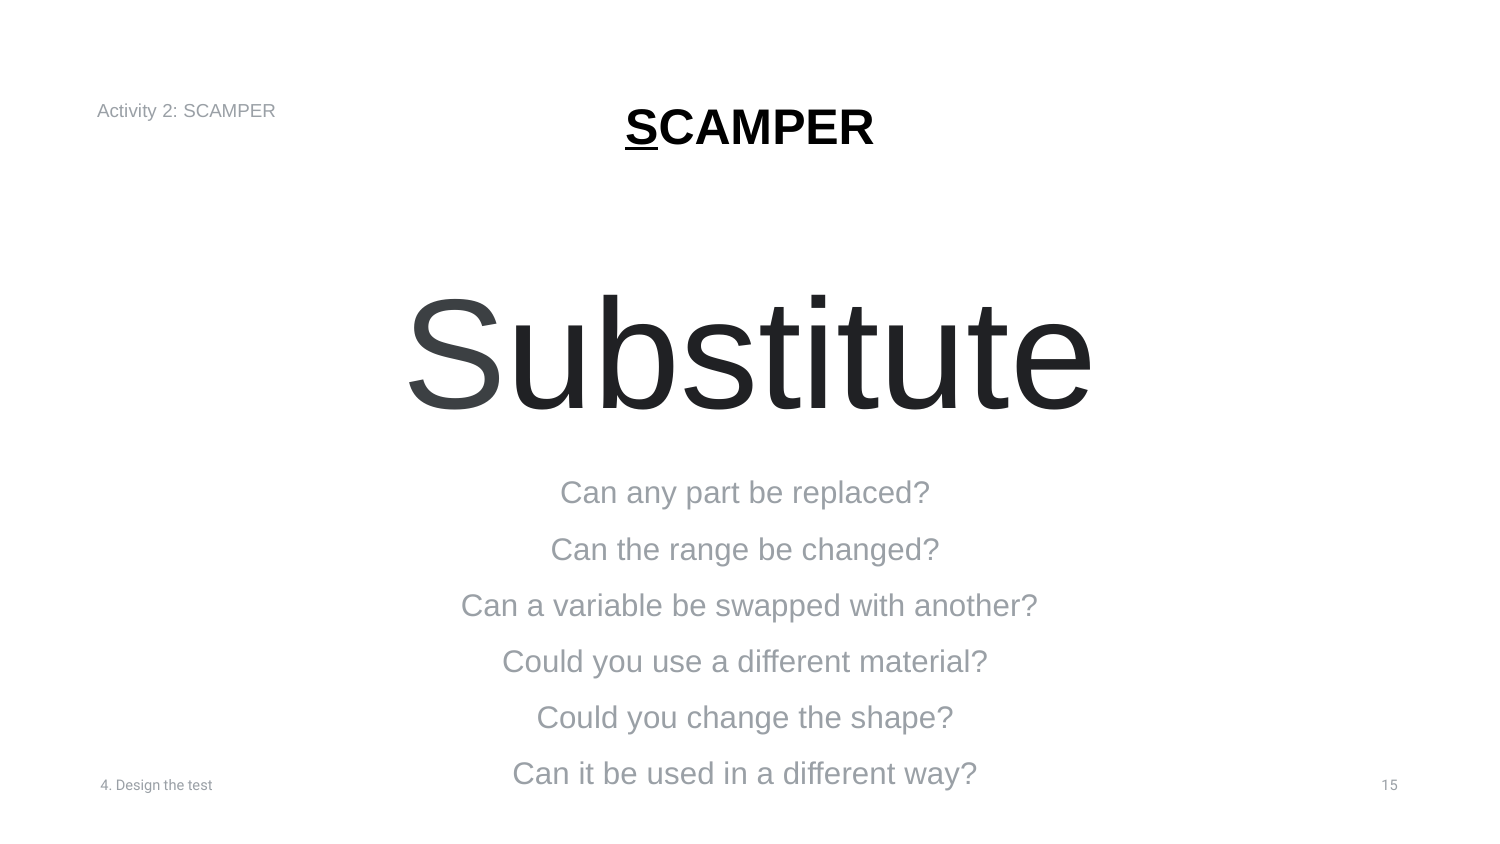

Activity 2: SCAMPER
SCAMPER

# Substitute
Can any part be replaced?
Can the range be changed?
Can a variable be swapped with another?
Could you use a different material?
Could you change the shape?
Can it be used in a different way?
4. Design the test
15